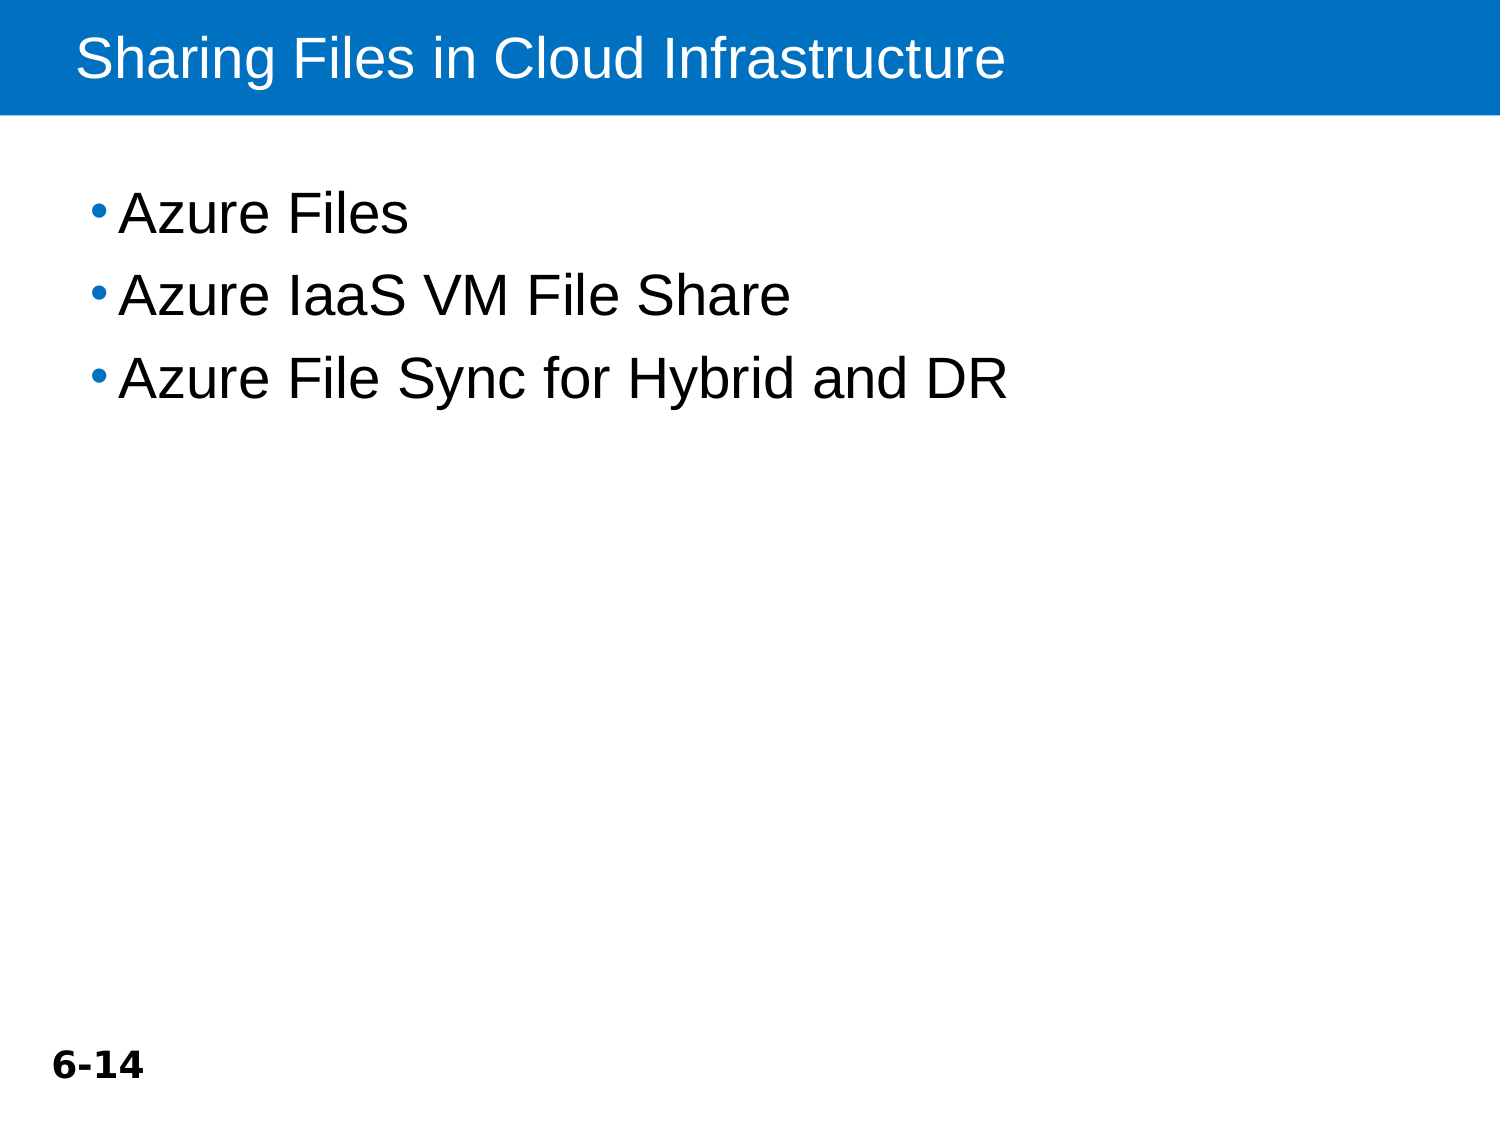

# Sharing Files in Cloud Infrastructure
Azure Files
Azure IaaS VM File Share
Azure File Sync for Hybrid and DR

6-14